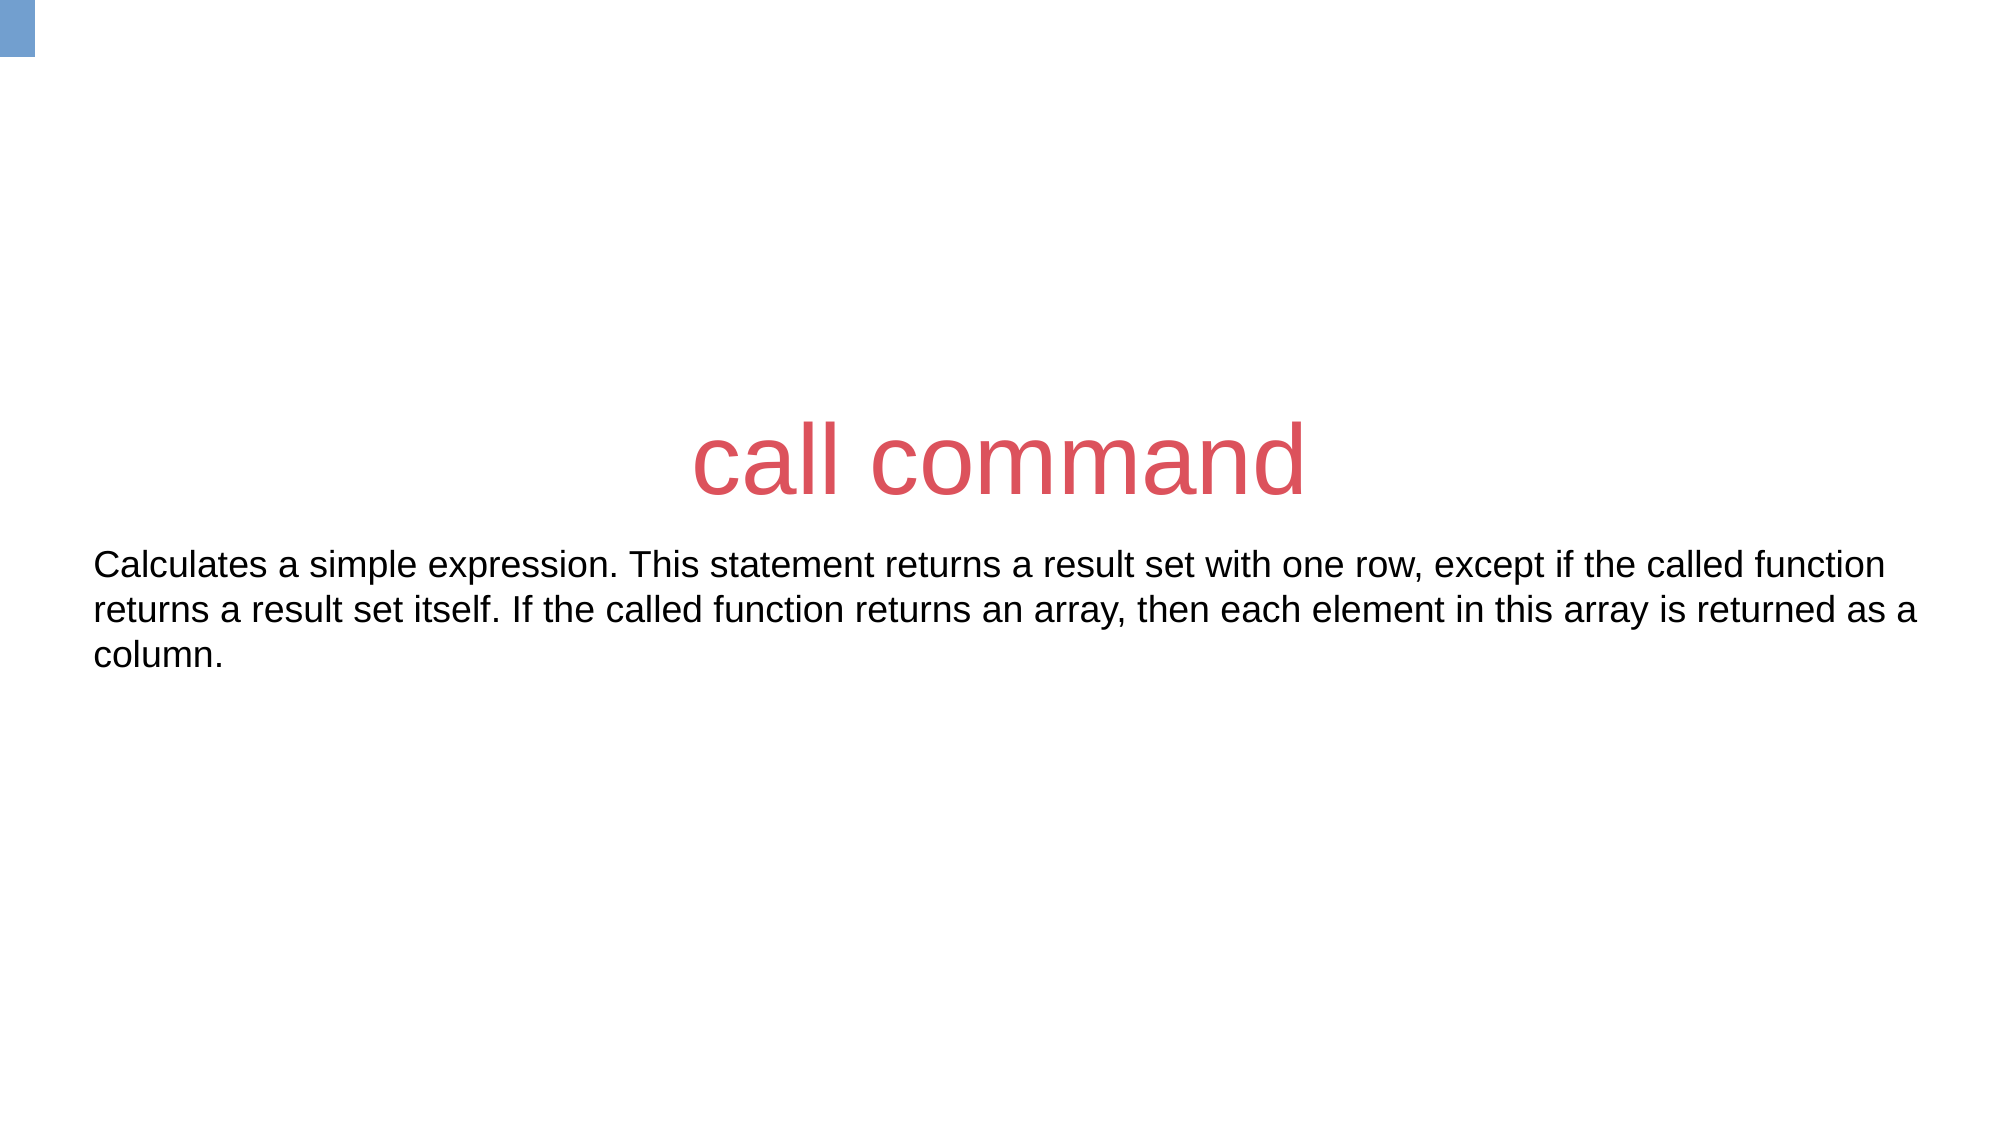

call command
Calculates a simple expression. This statement returns a result set with one row, except if the called function returns a result set itself. If the called function returns an array, then each element in this array is returned as a column.